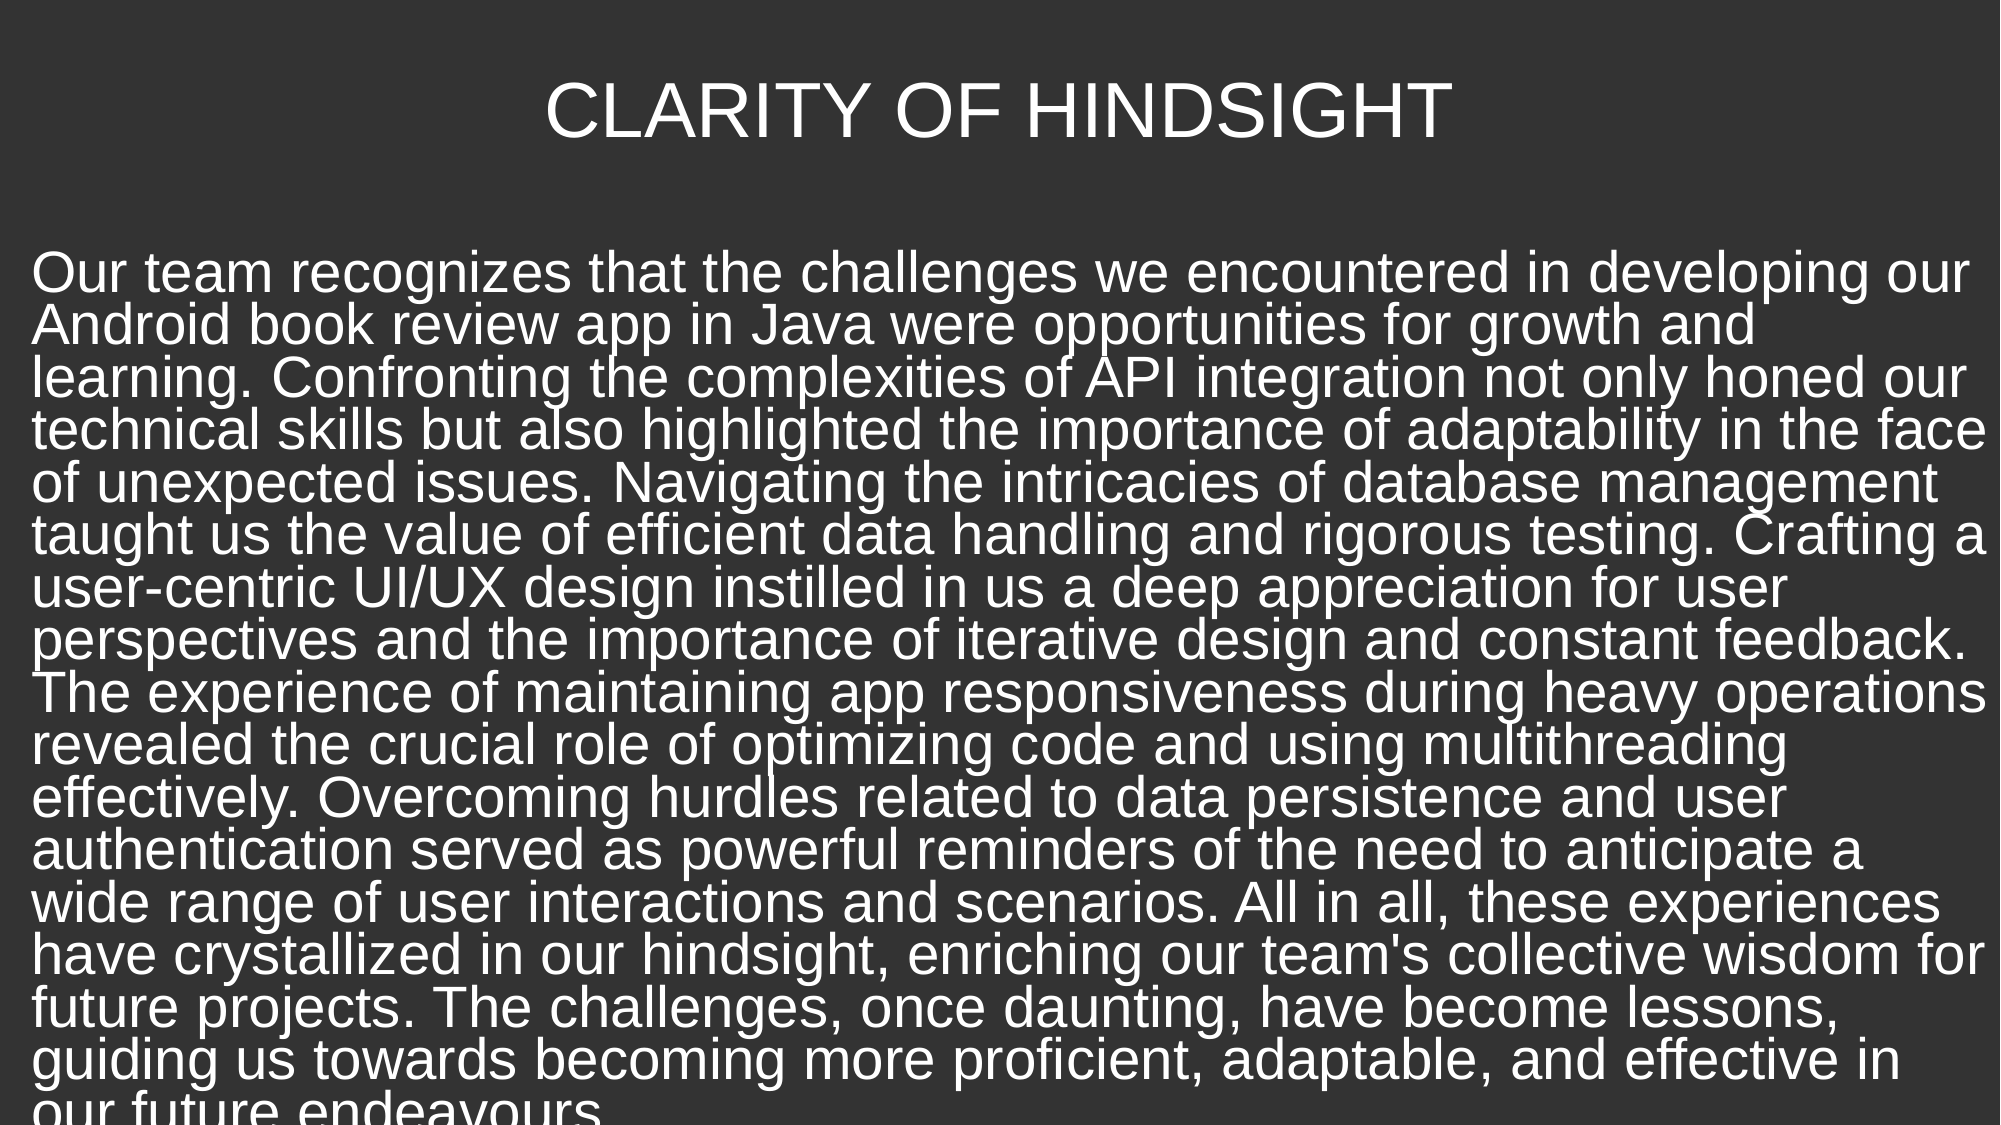

CLARITY OF HINDSIGHT
Our team recognizes that the challenges we encountered in developing our Android book review app in Java were opportunities for growth and learning. Confronting the complexities of API integration not only honed our technical skills but also highlighted the importance of adaptability in the face of unexpected issues. Navigating the intricacies of database management taught us the value of efficient data handling and rigorous testing. Crafting a user-centric UI/UX design instilled in us a deep appreciation for user perspectives and the importance of iterative design and constant feedback. The experience of maintaining app responsiveness during heavy operations revealed the crucial role of optimizing code and using multithreading effectively. Overcoming hurdles related to data persistence and user authentication served as powerful reminders of the need to anticipate a wide range of user interactions and scenarios. All in all, these experiences have crystallized in our hindsight, enriching our team's collective wisdom for future projects. The challenges, once daunting, have become lessons, guiding us towards becoming more proficient, adaptable, and effective in our future endeavours.